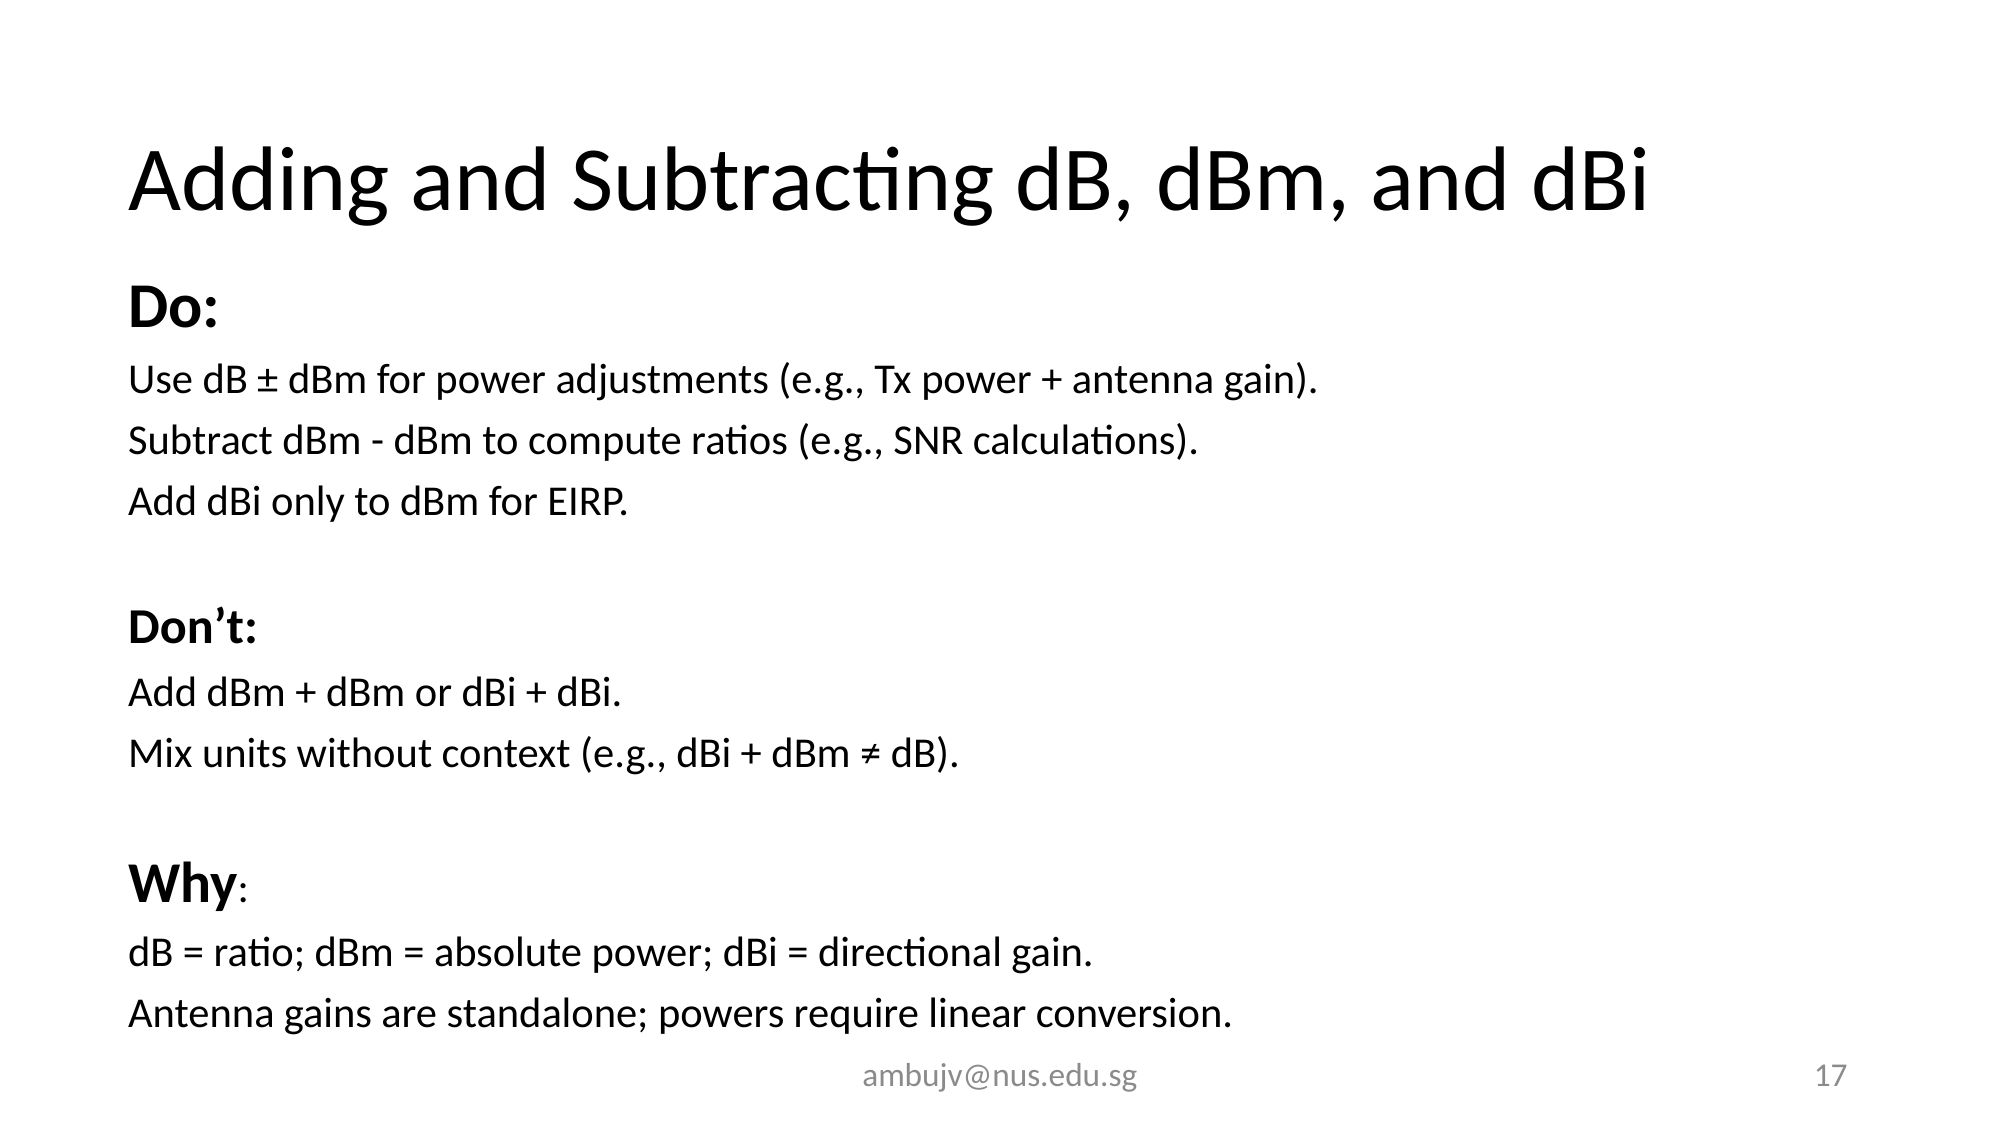

# Adding and Subtracting dB, dBm, and dBi
Do:
Use dB ± dBm for power adjustments (e.g., Tx power + antenna gain).
Subtract dBm - dBm to compute ratios (e.g., SNR calculations).
Add dBi only to dBm for EIRP.

Don’t:
Add dBm + dBm or dBi + dBi.
Mix units without context (e.g., dBi + dBm ≠ dB).

Why:
dB = ratio; dBm = absolute power; dBi = directional gain.
Antenna gains are standalone; powers require linear conversion.

ambujv@nus.edu.sg
17